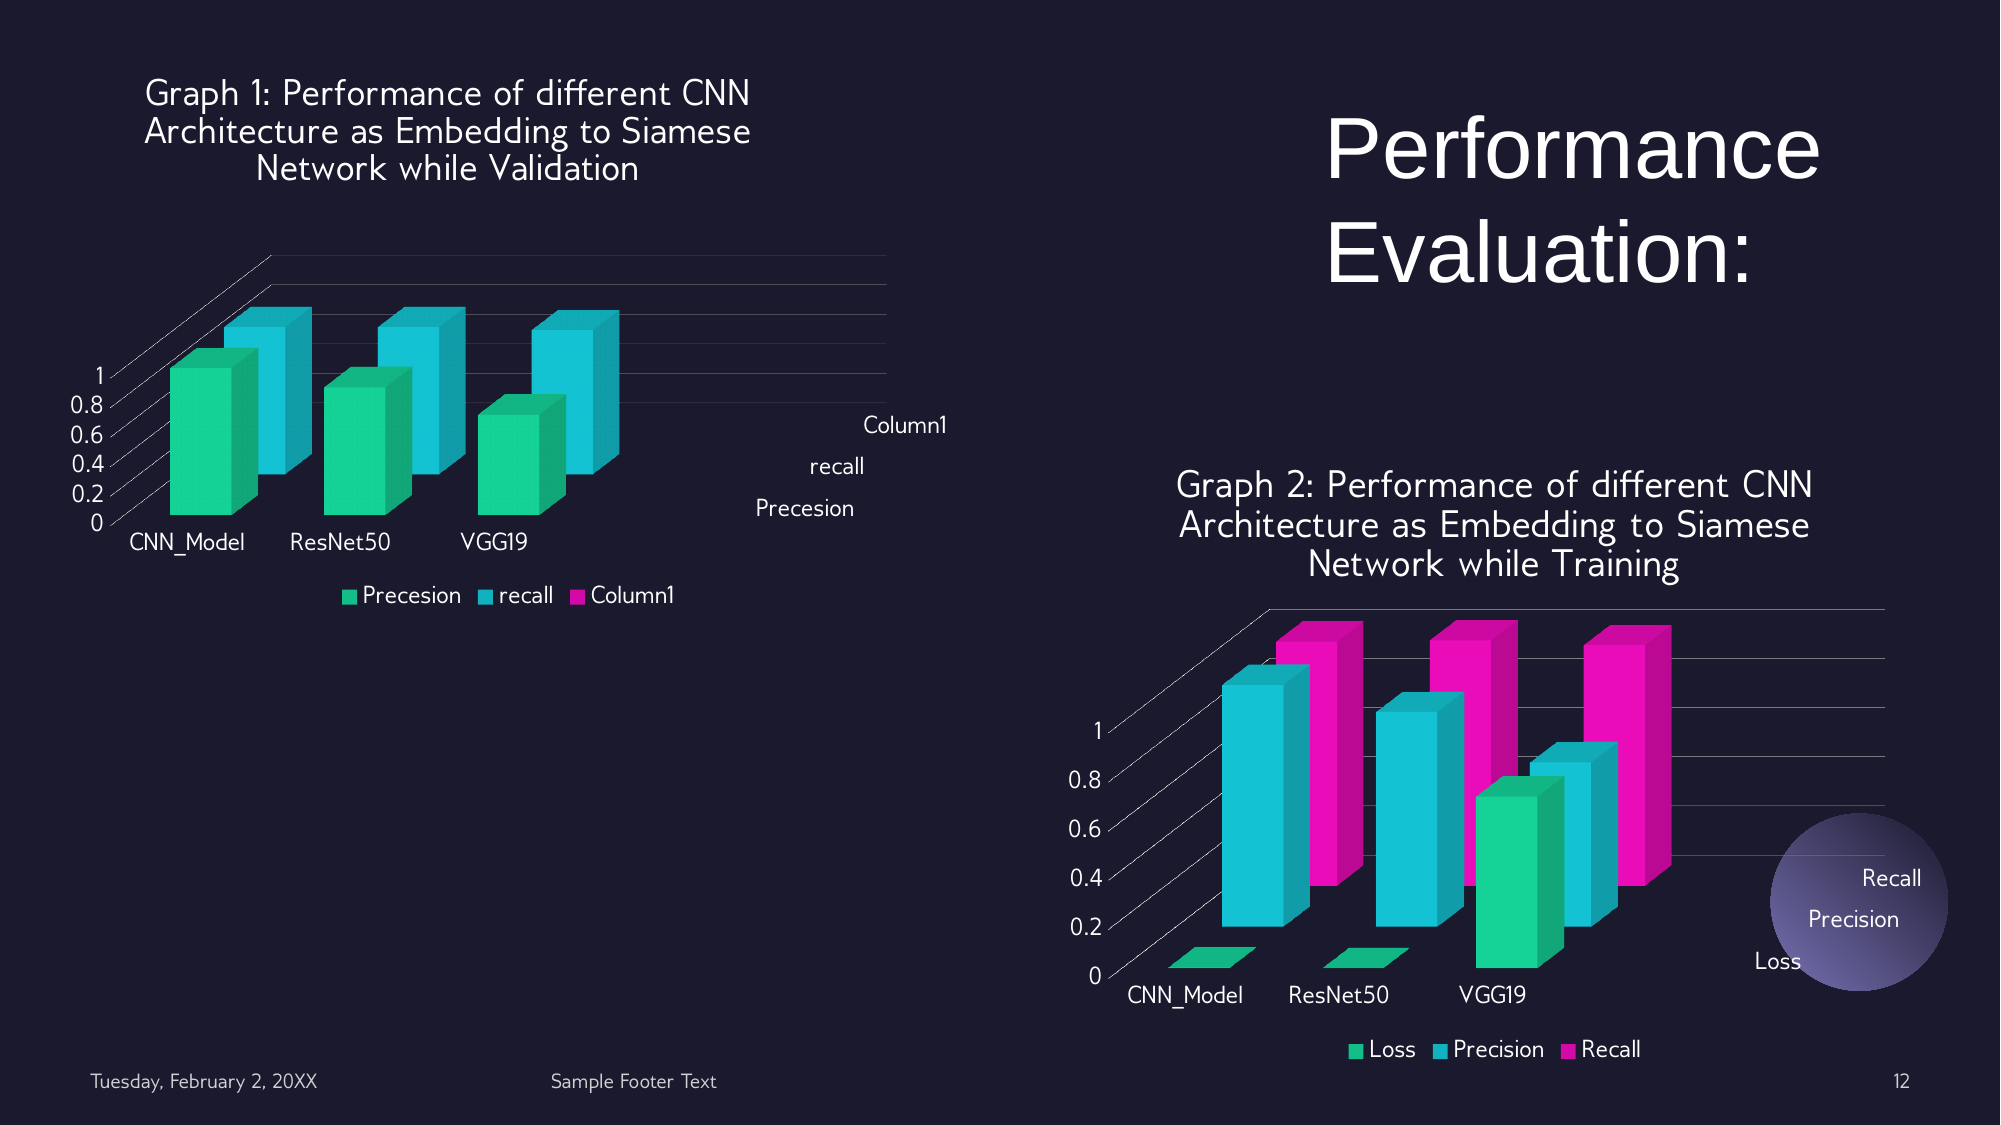

[unsupported chart]

# Performance Evaluation:

[unsupported chart]

Tuesday, February 2, 20XX
Sample Footer Text
12